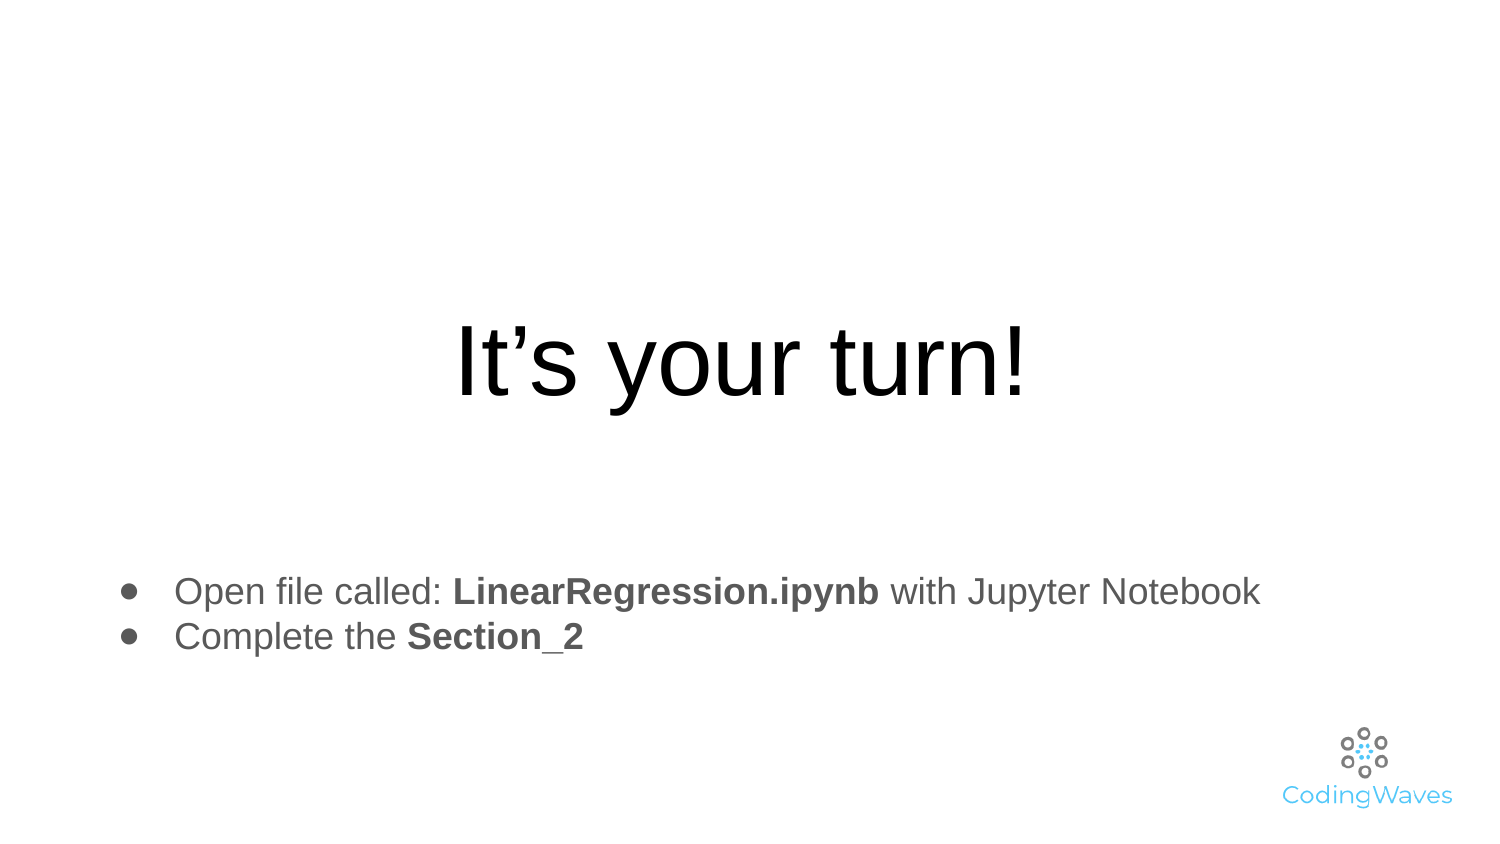

# It’s your turn!
Open file called: LinearRegression.ipynb with Jupyter Notebook
Complete the Section_2